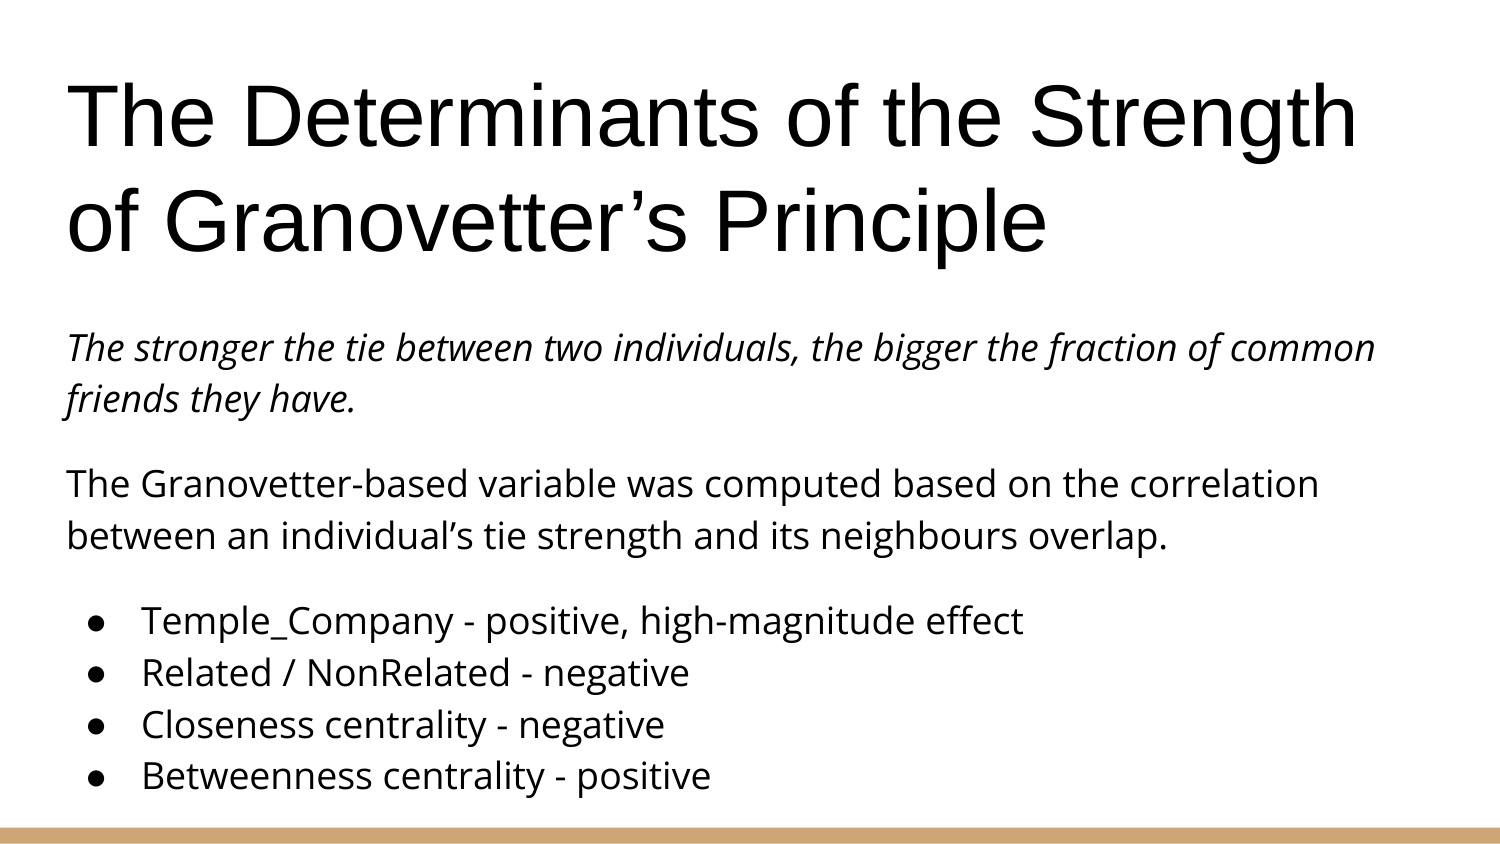

# The Determinants of the Strength of Granovetter’s Principle
The stronger the tie between two individuals, the bigger the fraction of common friends they have.
The Granovetter-based variable was computed based on the correlation between an individual’s tie strength and its neighbours overlap.
Temple_Company - positive, high-magnitude effect
Related / NonRelated - negative
Closeness centrality - negative
Betweenness centrality - positive